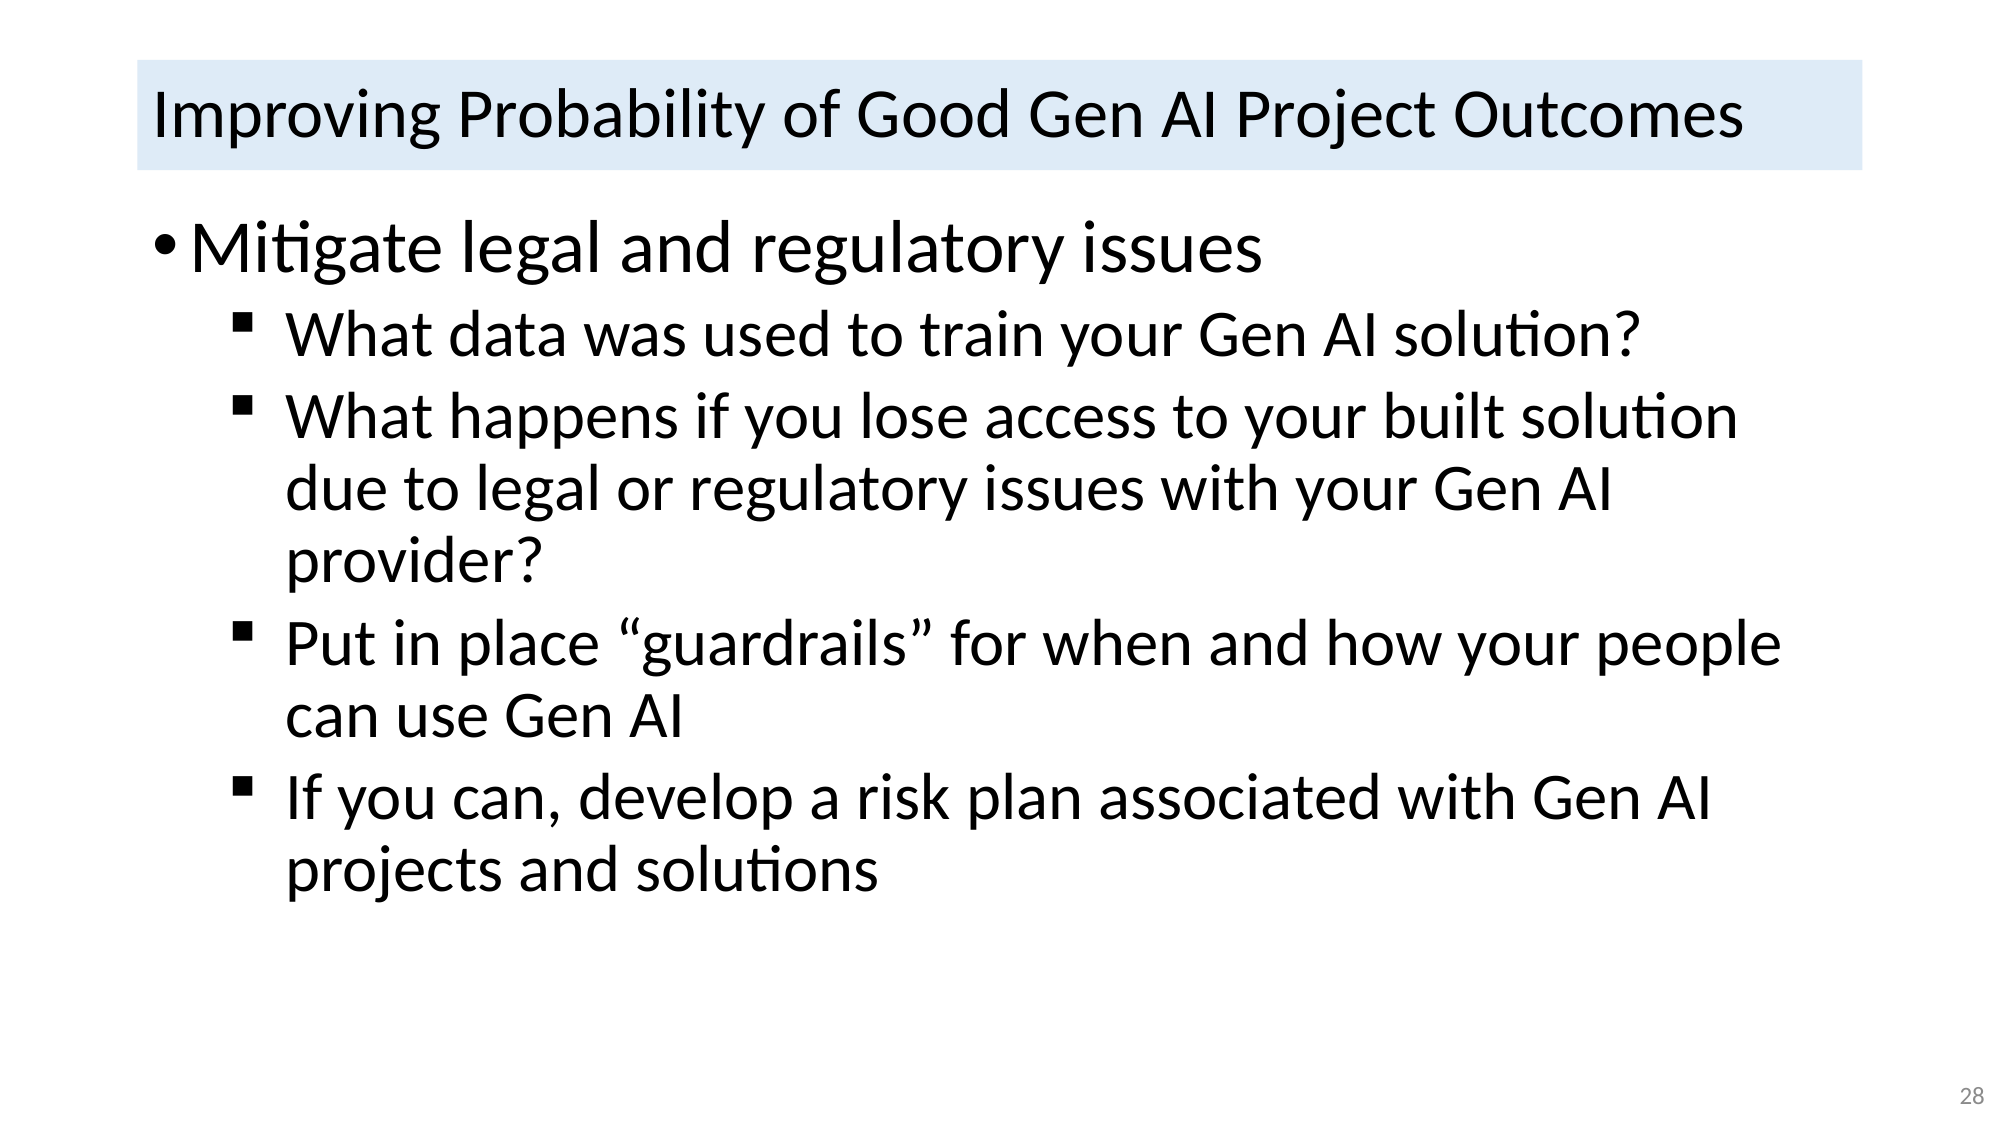

# Improving Probability of Good Gen AI Project Outcomes
Mitigate legal and regulatory issues
What data was used to train your Gen AI solution?
What happens if you lose access to your built solution due to legal or regulatory issues with your Gen AI provider?
Put in place “guardrails” for when and how your people can use Gen AI
If you can, develop a risk plan associated with Gen AI projects and solutions

28